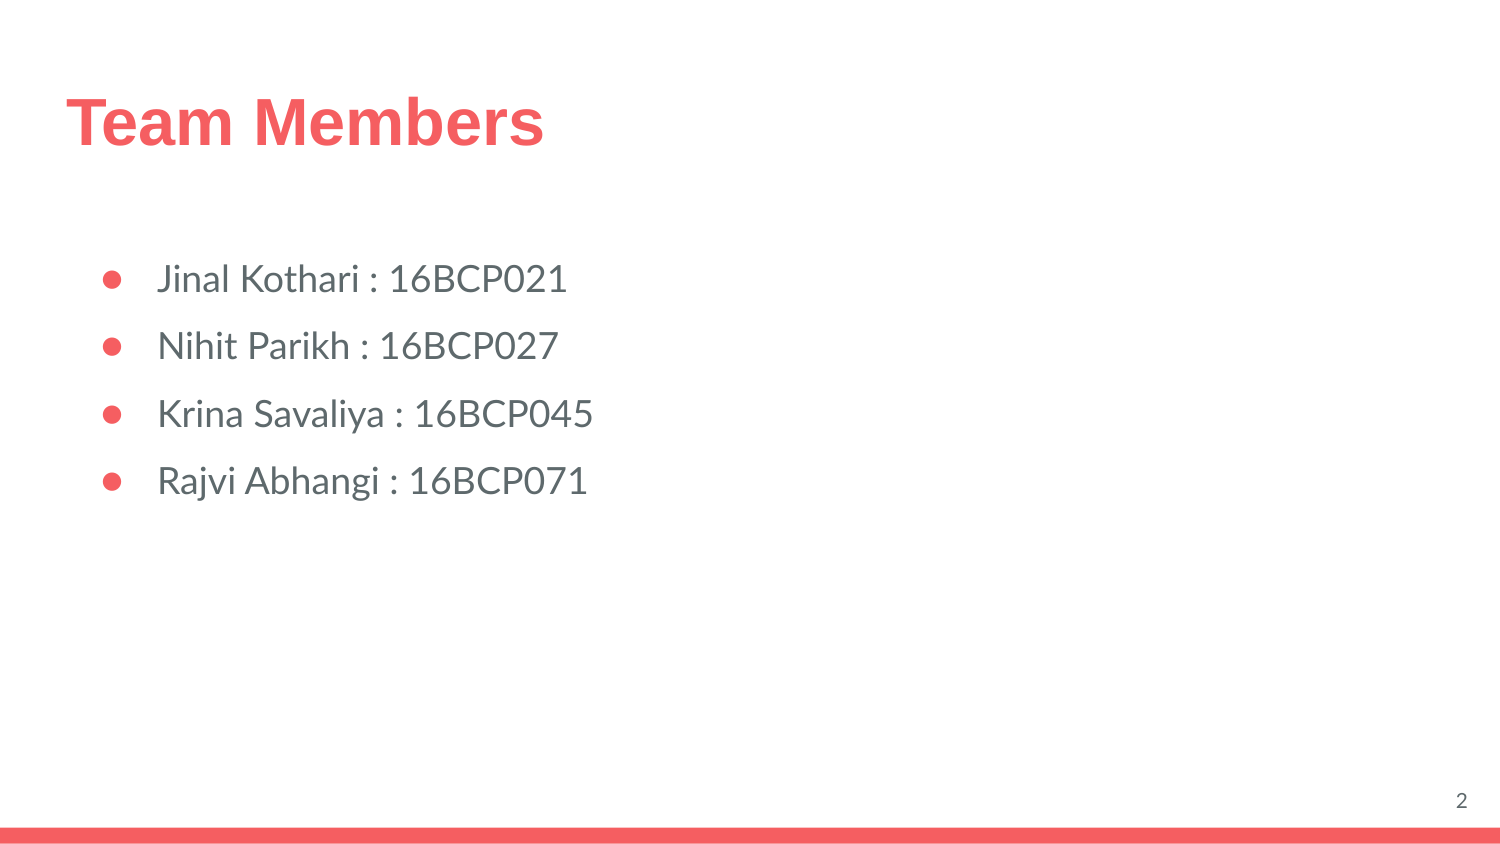

# Team Members

Jinal Kothari : 16BCP021
Nihit Parikh : 16BCP027
Krina Savaliya : 16BCP045
Rajvi Abhangi : 16BCP071

2